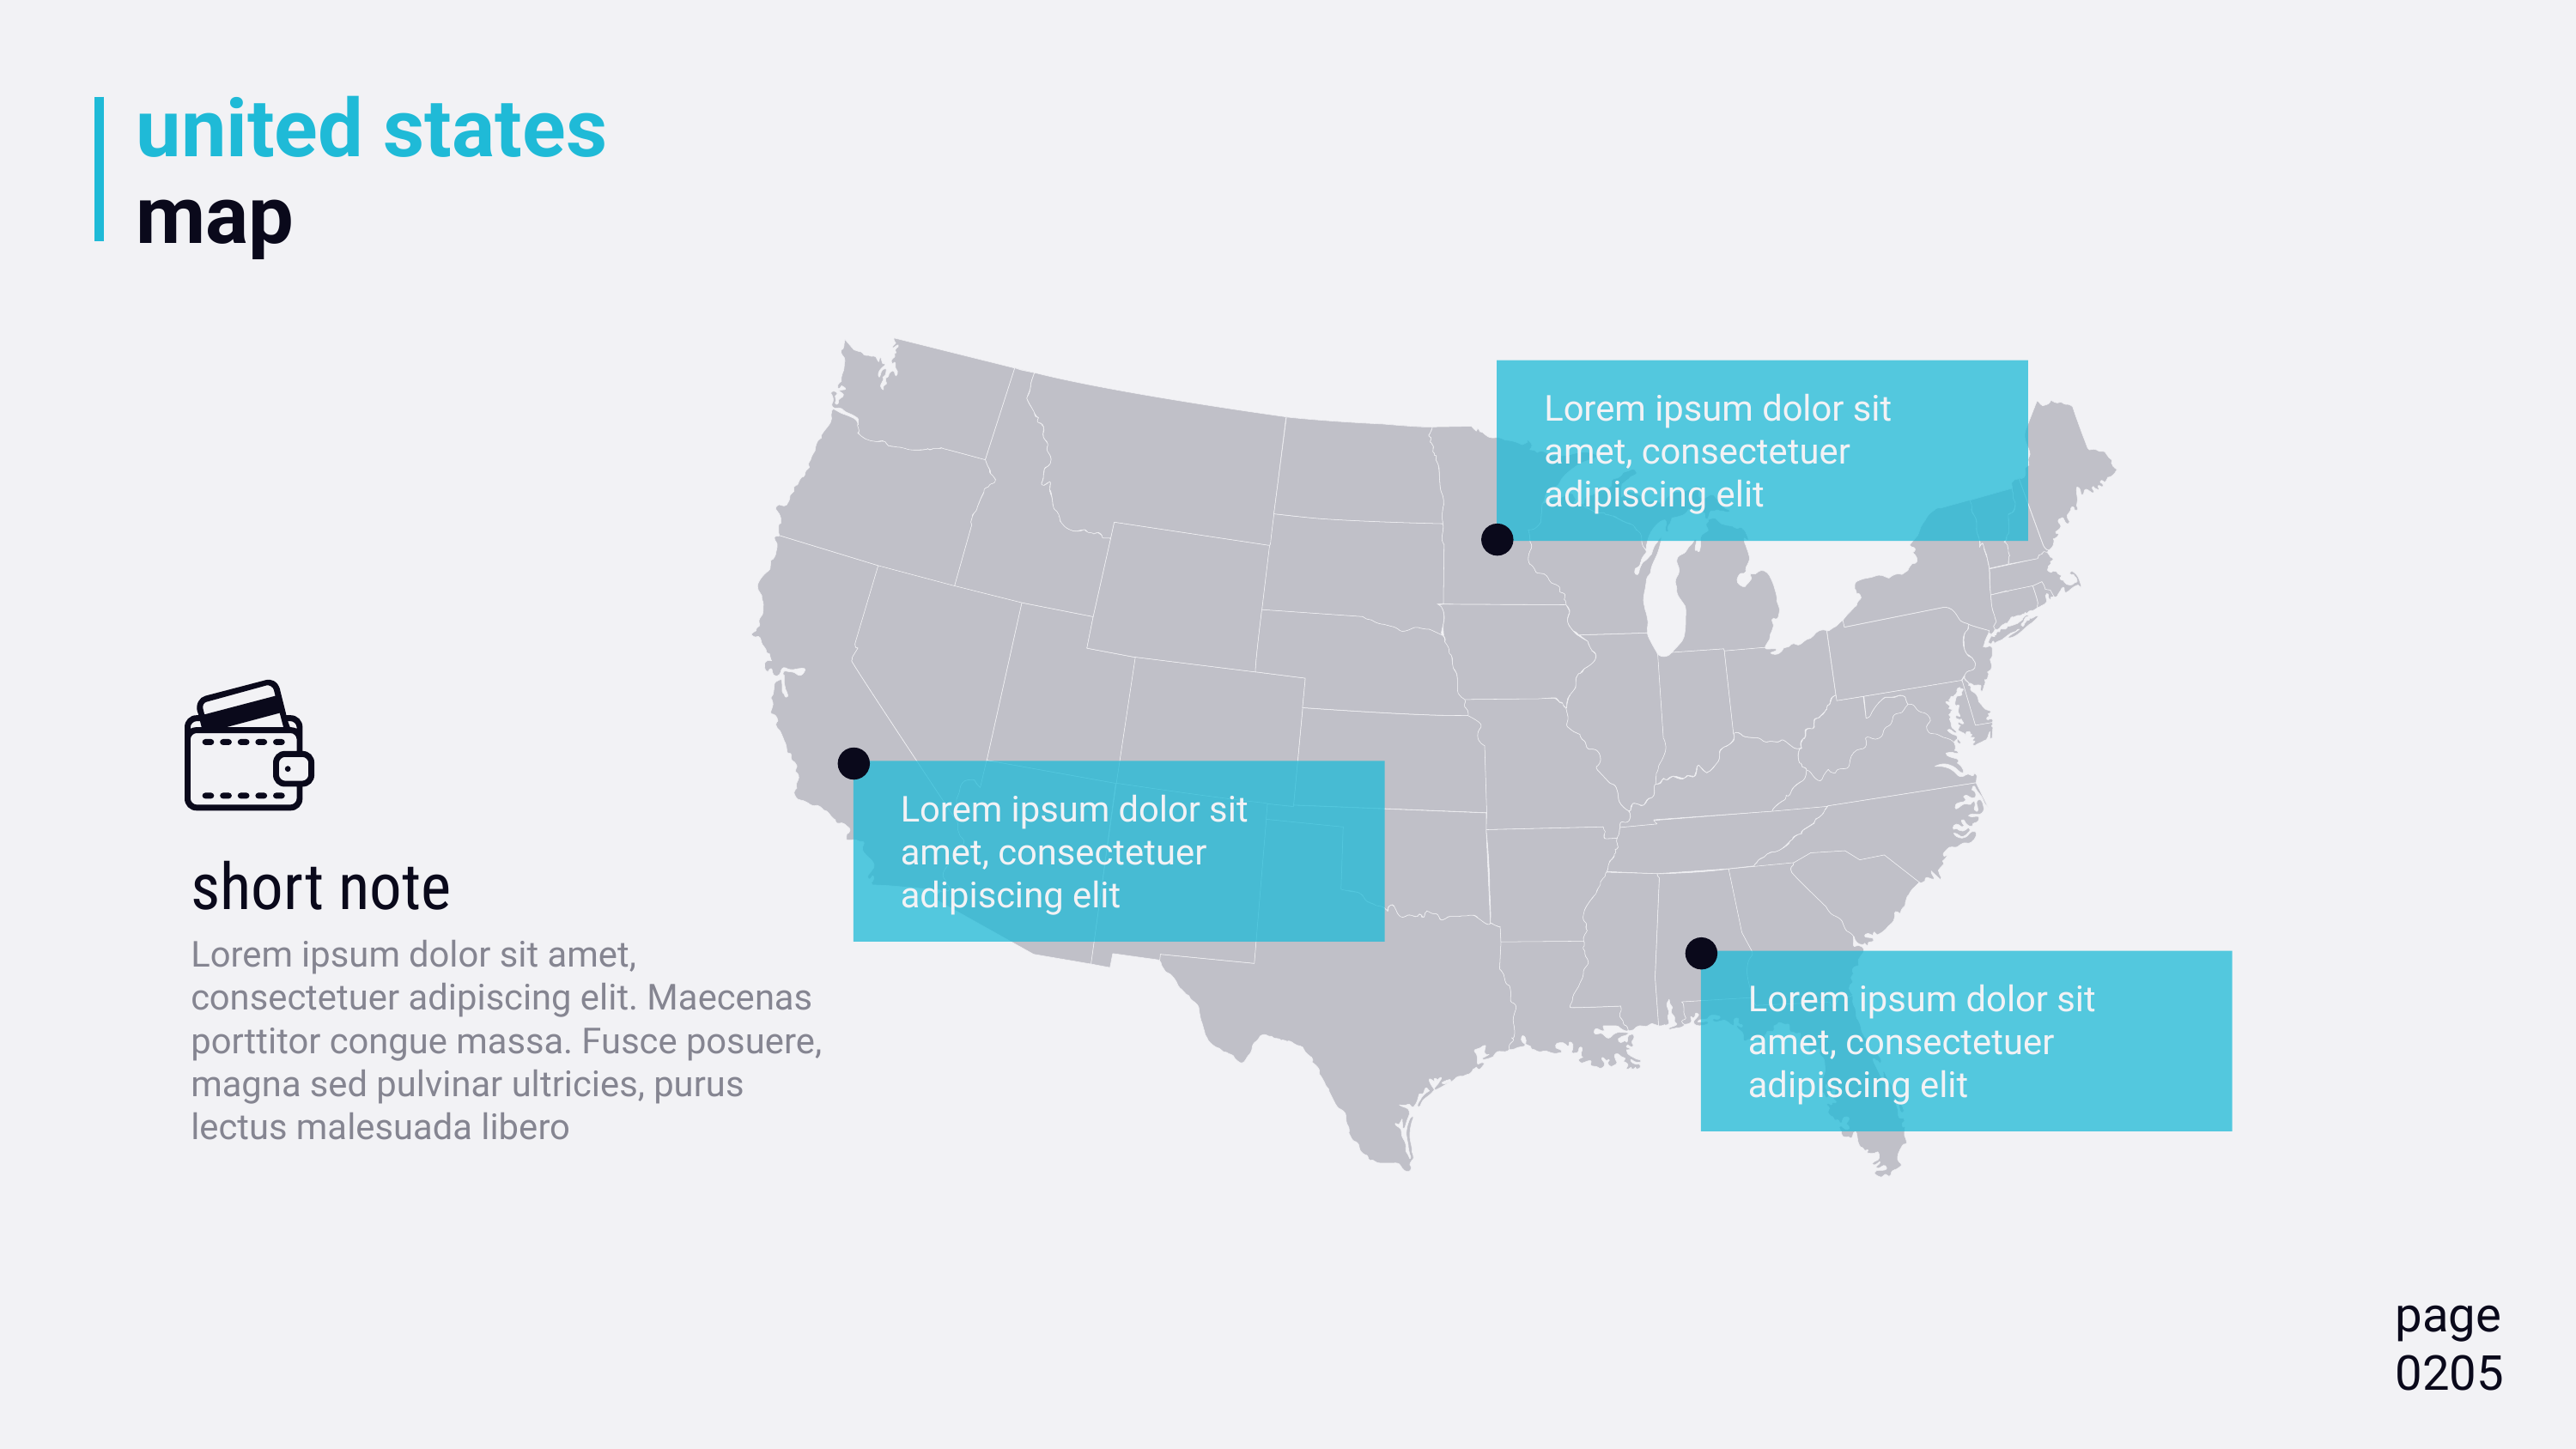

# united states map

Lorem ipsum dolor sit amet, consectetuer adipiscing elit

short note
Lorem ipsum dolor sit amet, consectetuer adipiscing elit. Maecenas porttitor congue massa. Fusce posuere, magna sed pulvinar ultricies, purus lectus malesuada libero

Lorem ipsum dolor sit amet, consectetuer adipiscing elit

Lorem ipsum dolor sit amet, consectetuer adipiscing elit
page
0205